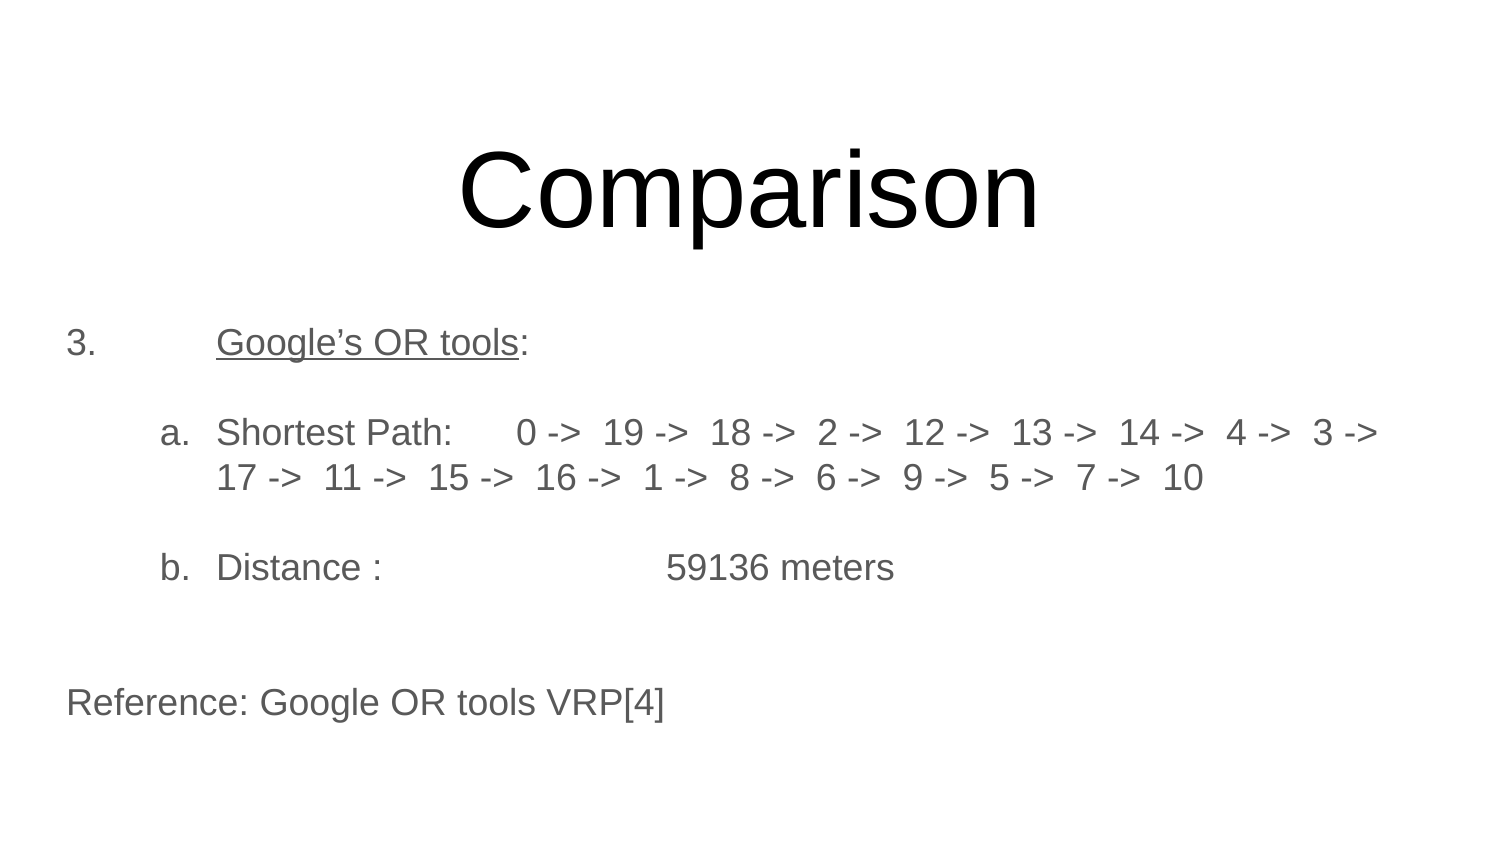

# Comparison
3.	Google’s OR tools:

Shortest Path:	0 ->  19 ->  18 ->  2 ->  12 ->  13 ->  14 ->  4 ->  3 ->  17 ->  11 ->  15 ->  16 ->  1 ->  8 ->  6 ->  9 ->  5 ->  7 ->  10

Distance : 	 	59136 meters

Reference: Google OR tools VRP[4]